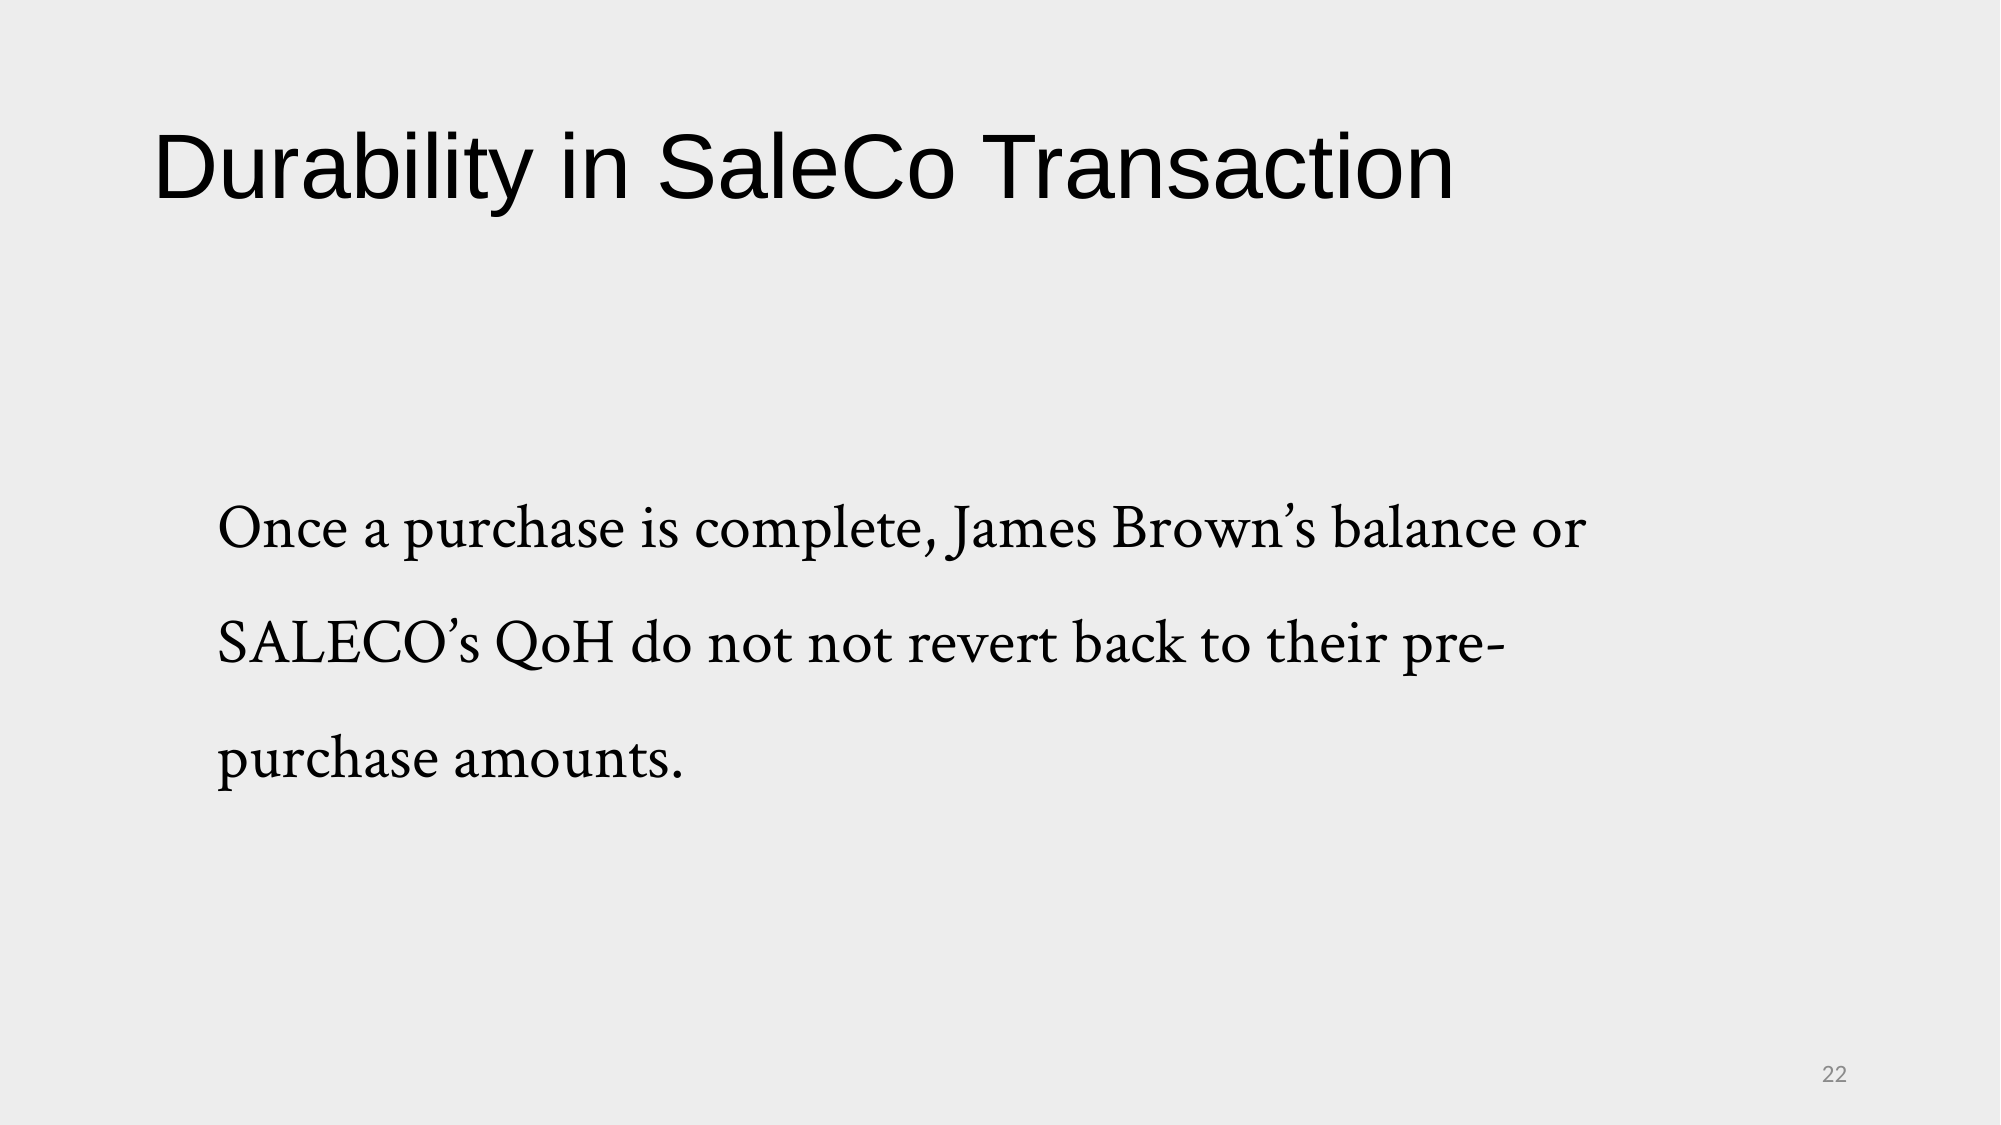

# Durability in SaleCo Transaction
Once a purchase is complete, James Brown’s balance or SALECO’s QoH do not not revert back to their pre-purchase amounts.
22